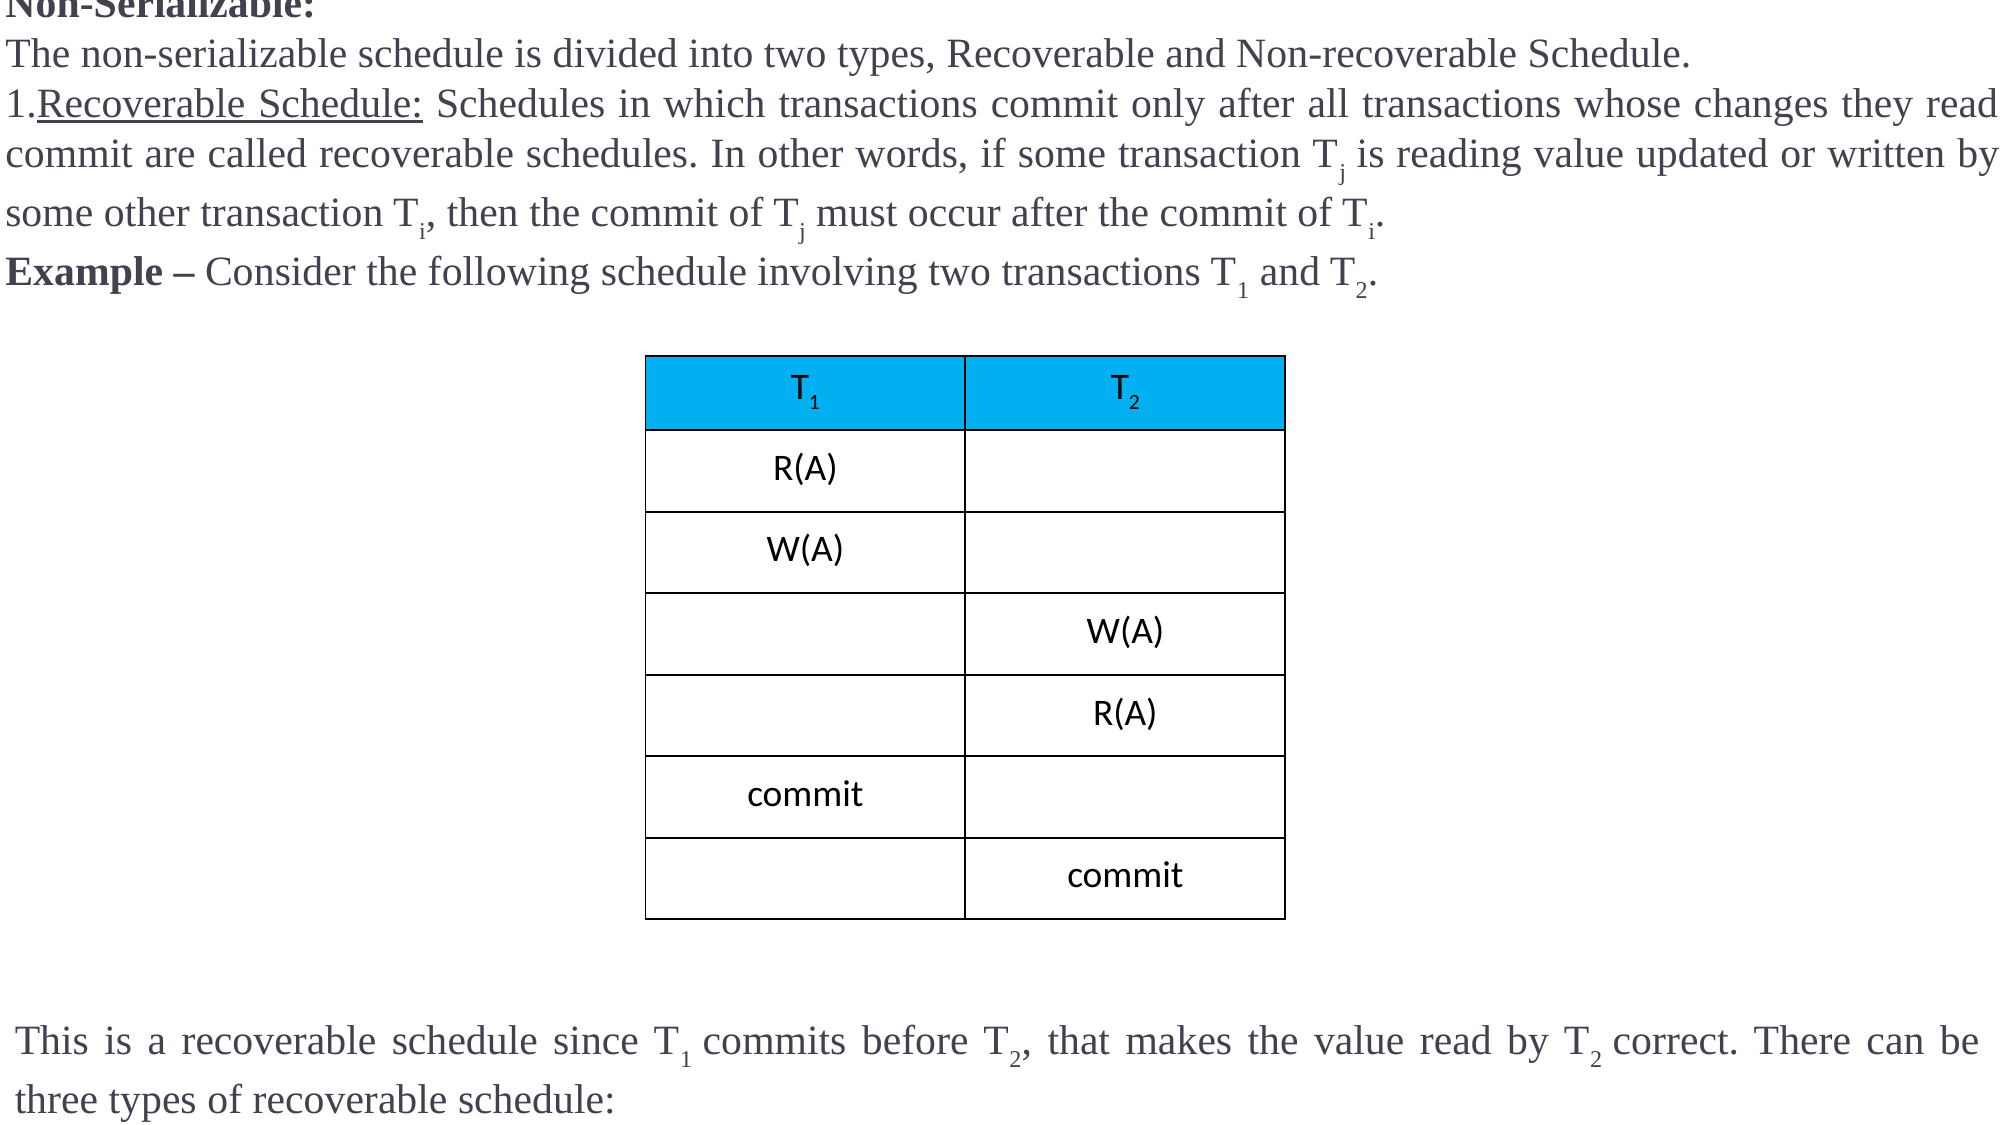

Non-Serializable:
The non-serializable schedule is divided into two types, Recoverable and Non-recoverable Schedule.
Recoverable Schedule: Schedules in which transactions commit only after all transactions whose changes they read commit are called recoverable schedules. In other words, if some transaction Tj is reading value updated or written by some other transaction Ti, then the commit of Tj must occur after the commit of Ti.
Example – Consider the following schedule involving two transactions T1 and T2.
| T1 | T2 |
| --- | --- |
| R(A) |  |
| W(A) |  |
|  | W(A) |
|  | R(A) |
| commit |  |
|  | commit |
This is a recoverable schedule since T1 commits before T2, that makes the value read by T2 correct. There can be three types of recoverable schedule: